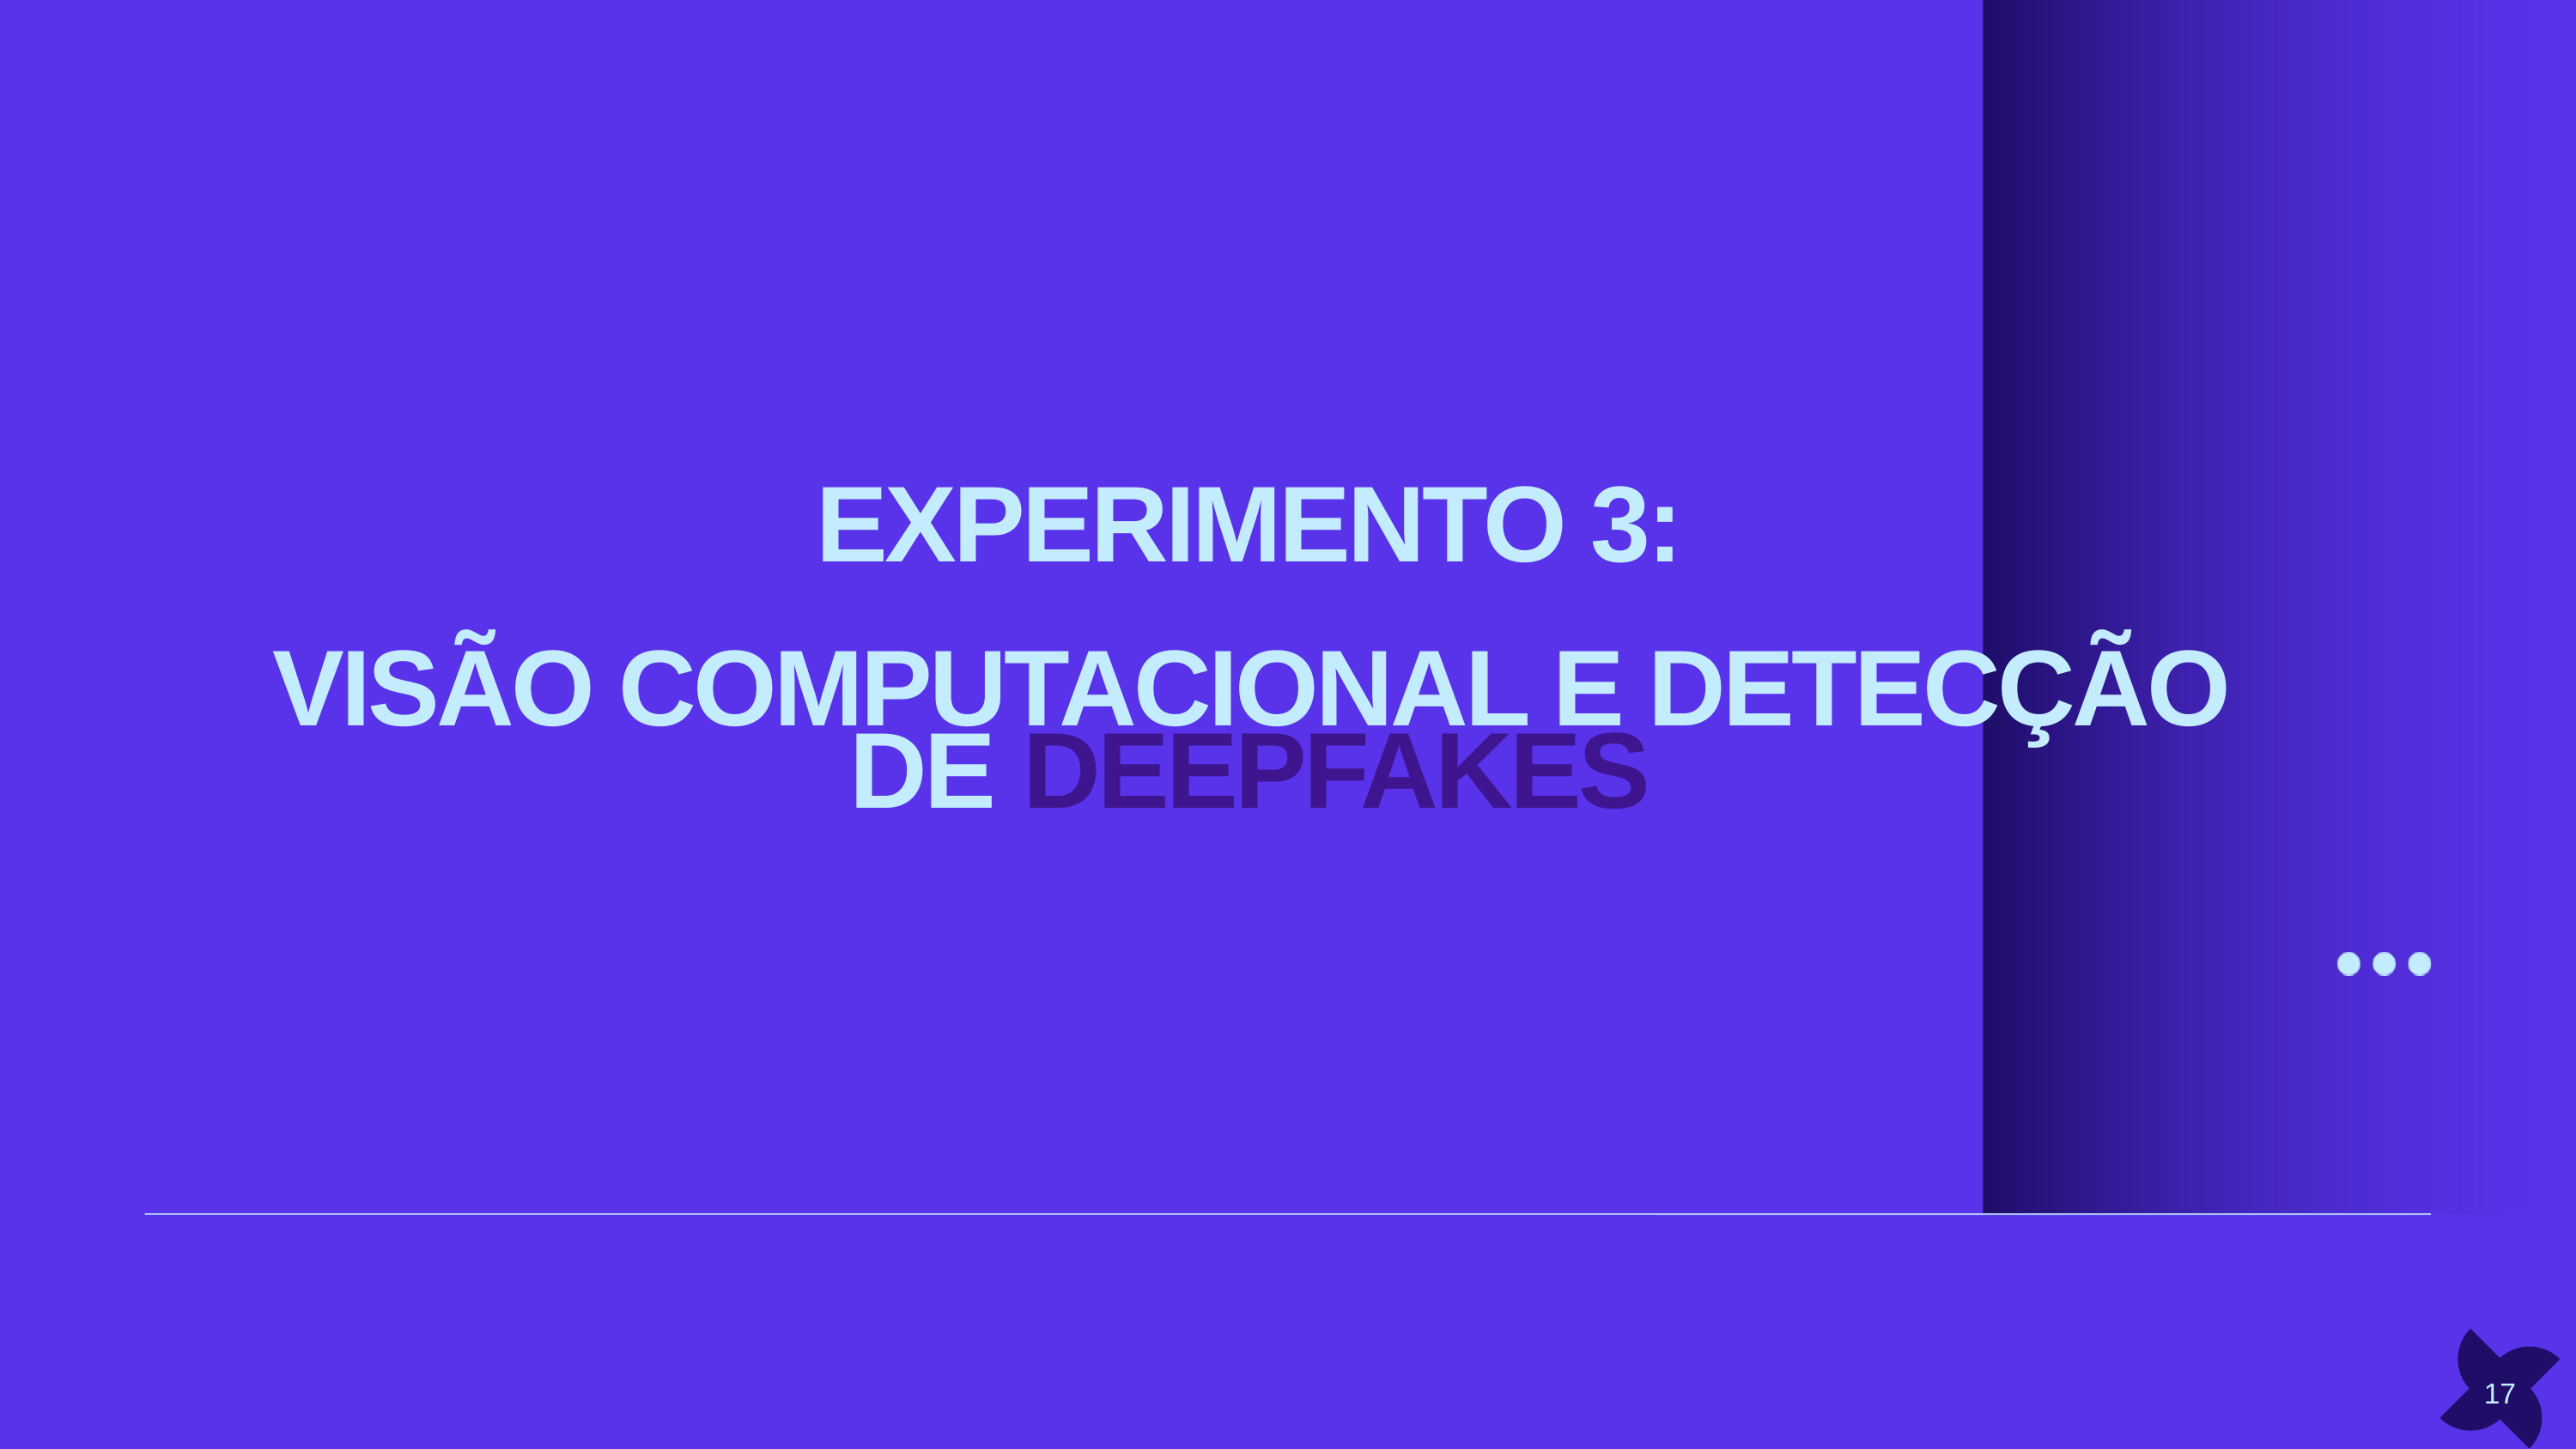

EXPERIMENTO 3:

VISÃO COMPUTACIONAL E DETECÇÃO DE DEEPFAKES

17